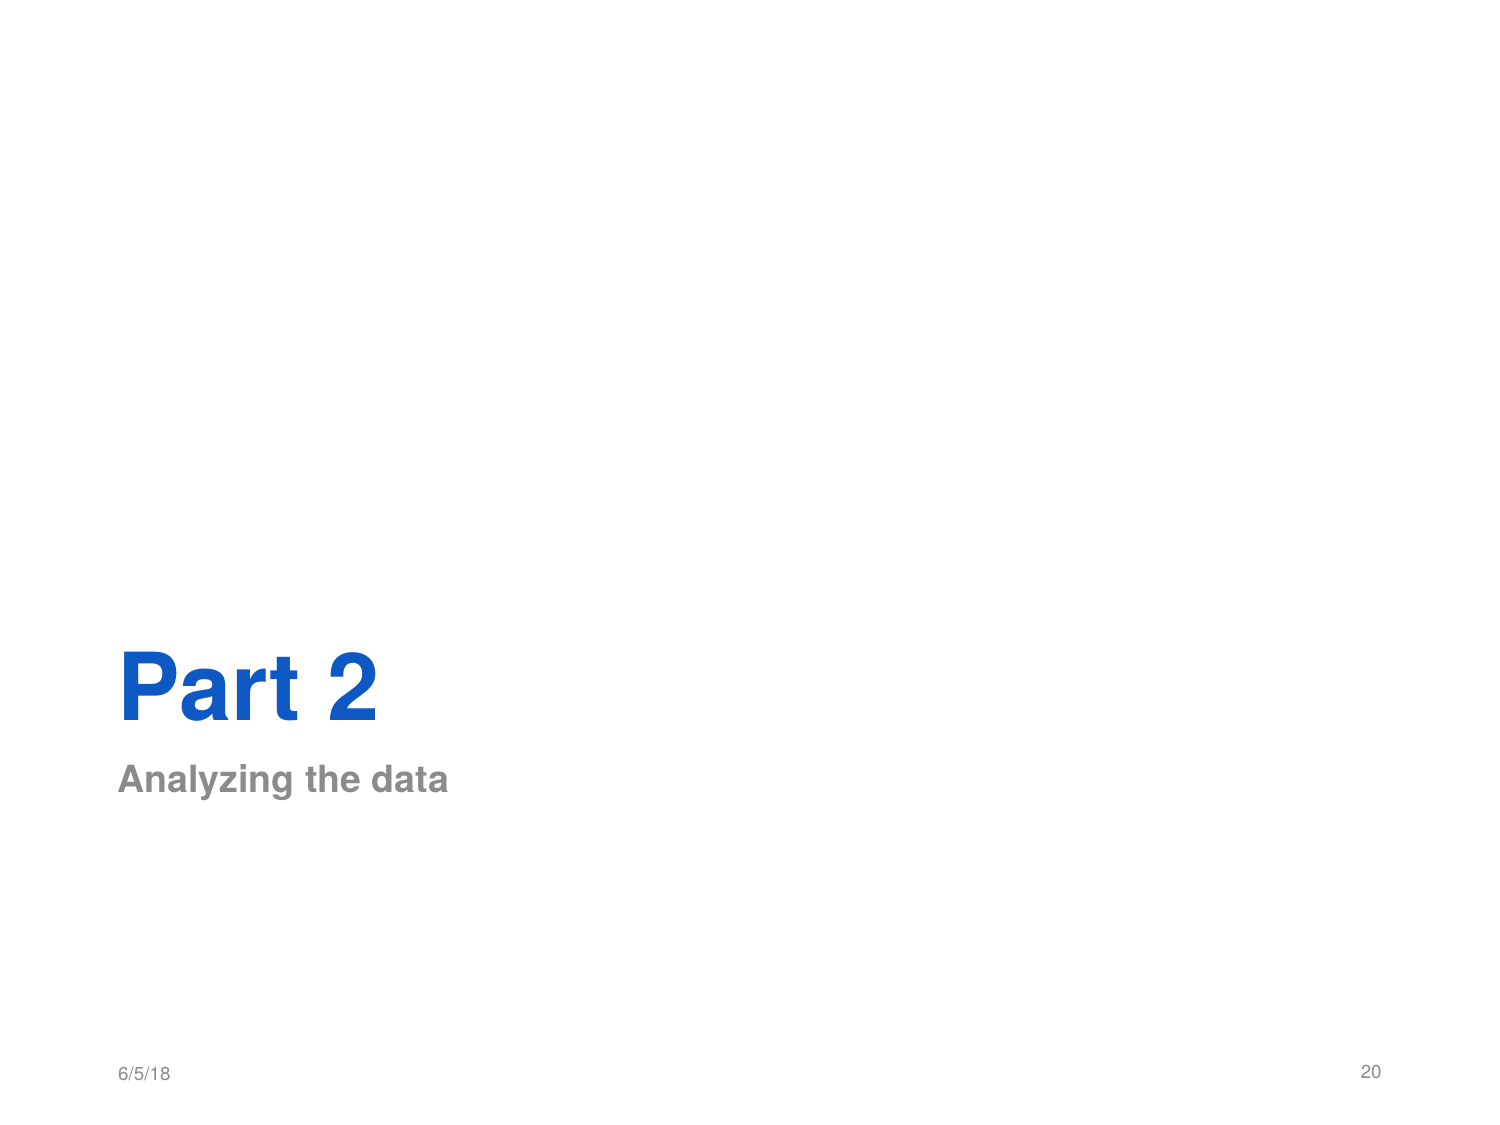

# Part 2
Analyzing the data
6/5/18

20